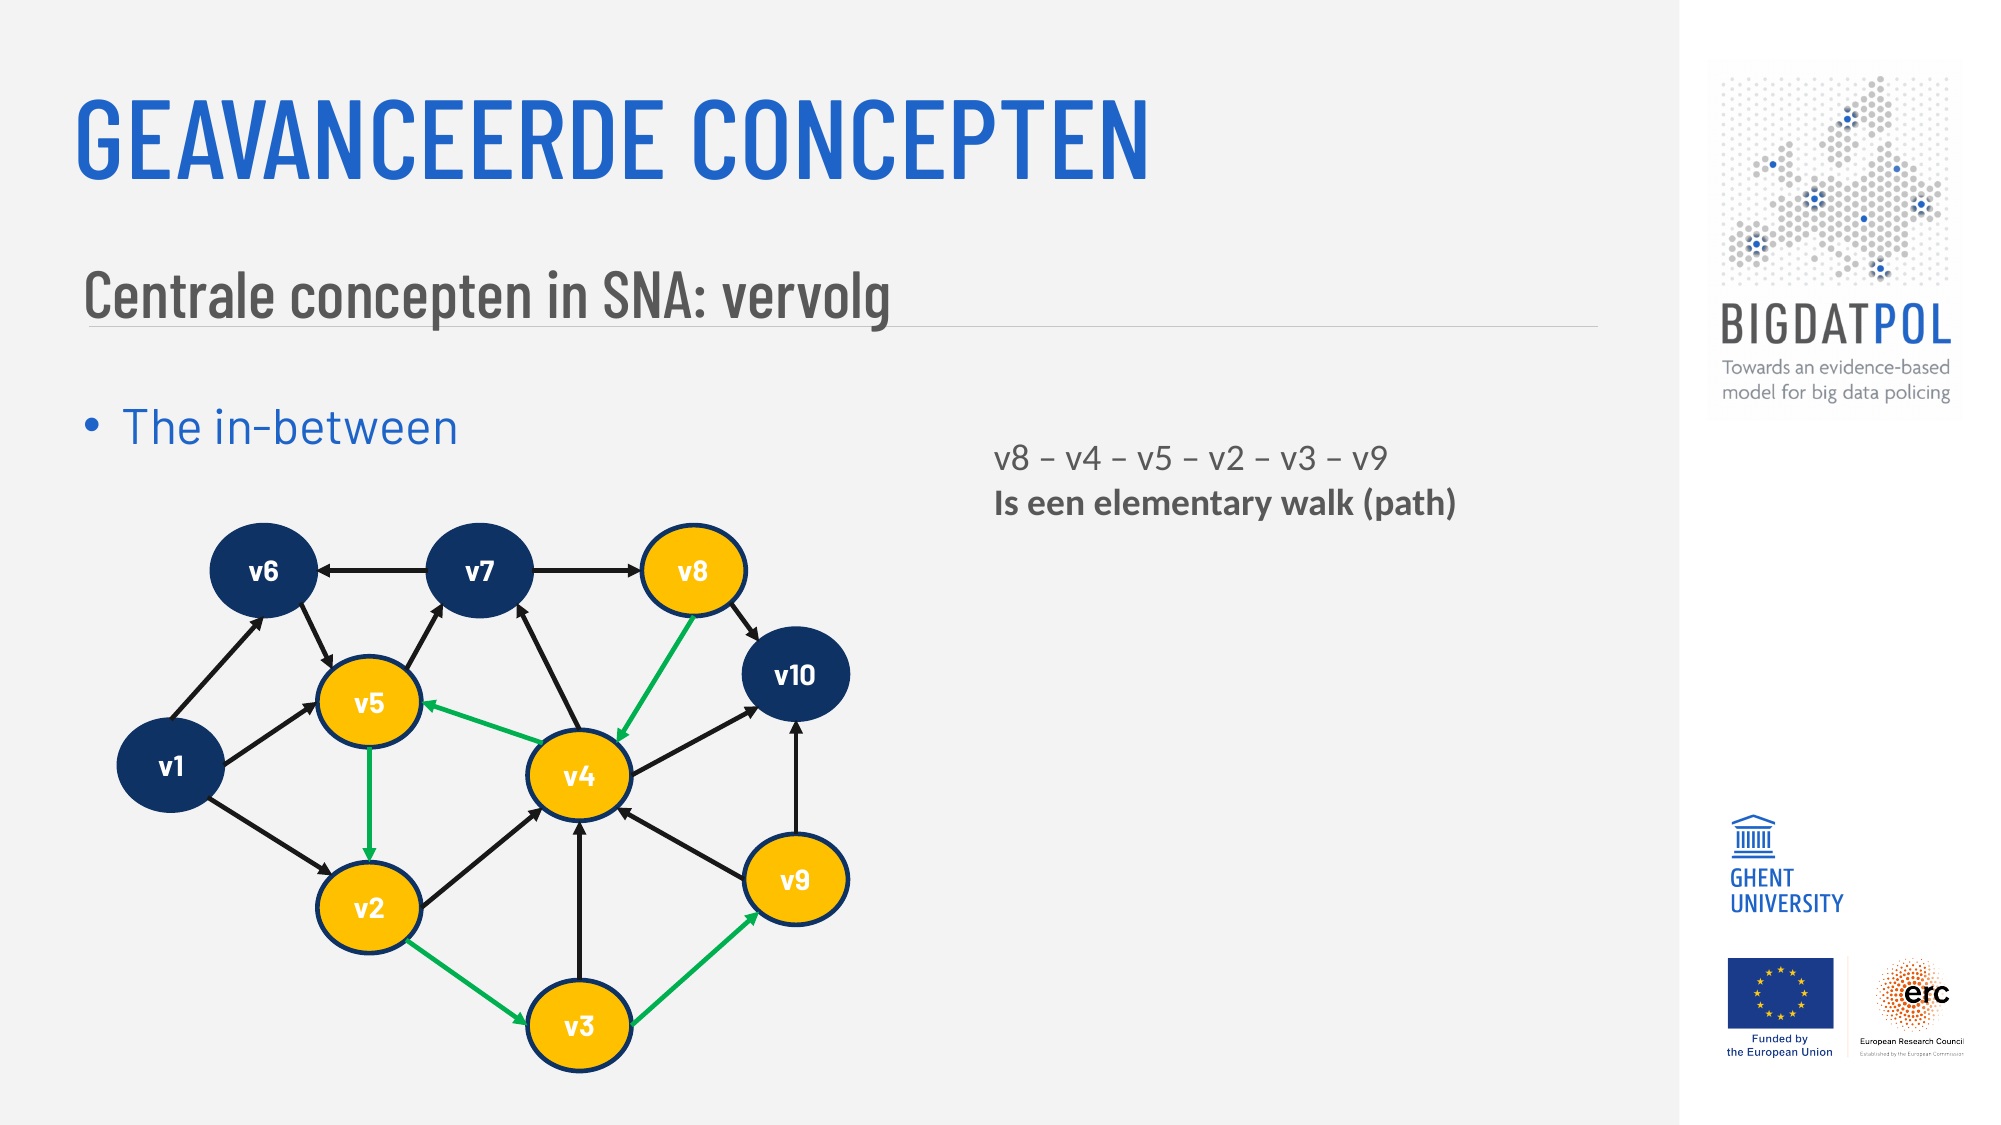

# Geavanceerde concepten
Centrale concepten in SNA: vervolg
The in-between

v8 – v4 – v5 – v2 – v3 – v9
Is een elementary walk (path)

v6
v7
v8

v10

v5

v1
v4

v9

v2

v3